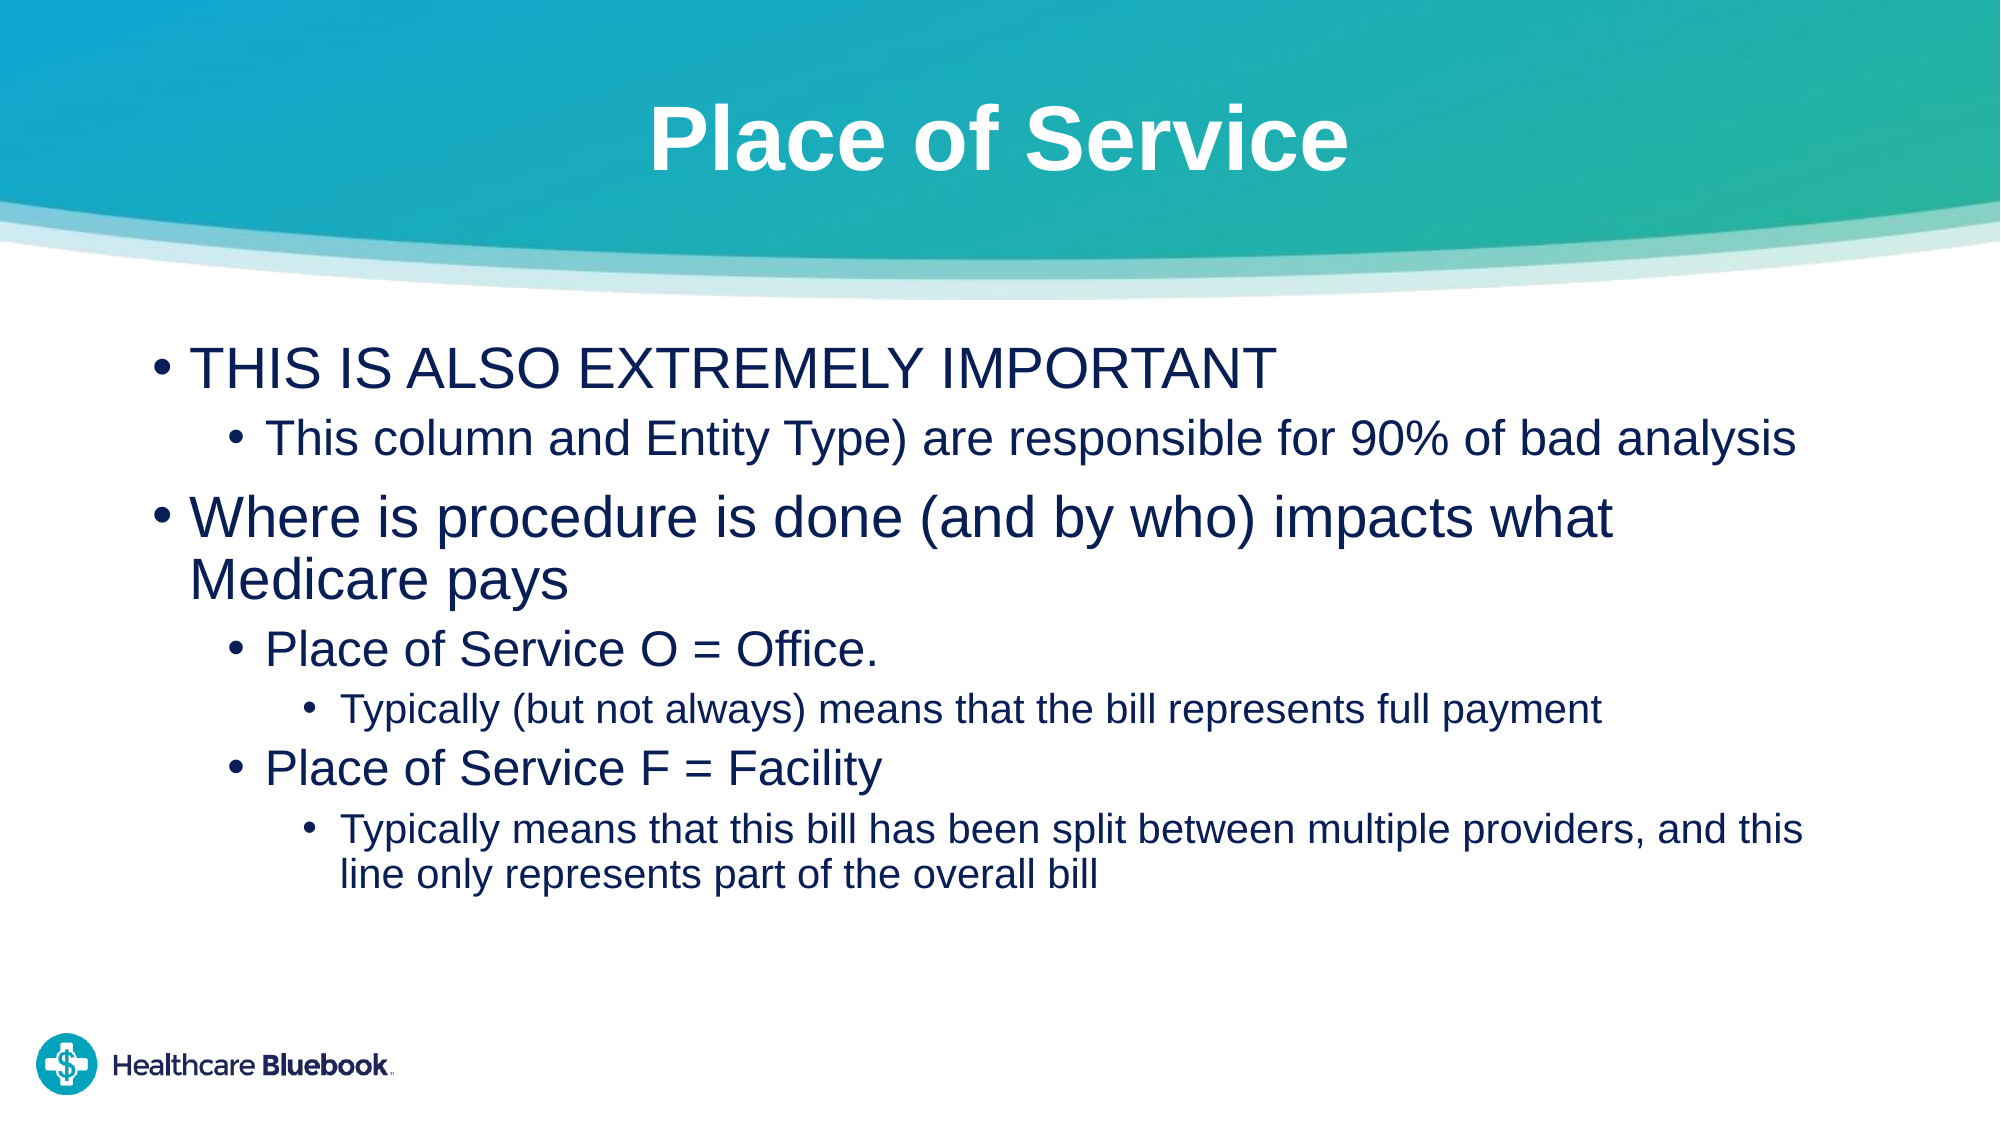

# Place of Service
THIS IS ALSO EXTREMELY IMPORTANT
This column and Entity Type) are responsible for 90% of bad analysis
Where is procedure is done (and by who) impacts what Medicare pays
Place of Service O = Office.
Typically (but not always) means that the bill represents full payment
Place of Service F = Facility
Typically means that this bill has been split between multiple providers, and this line only represents part of the overall bill